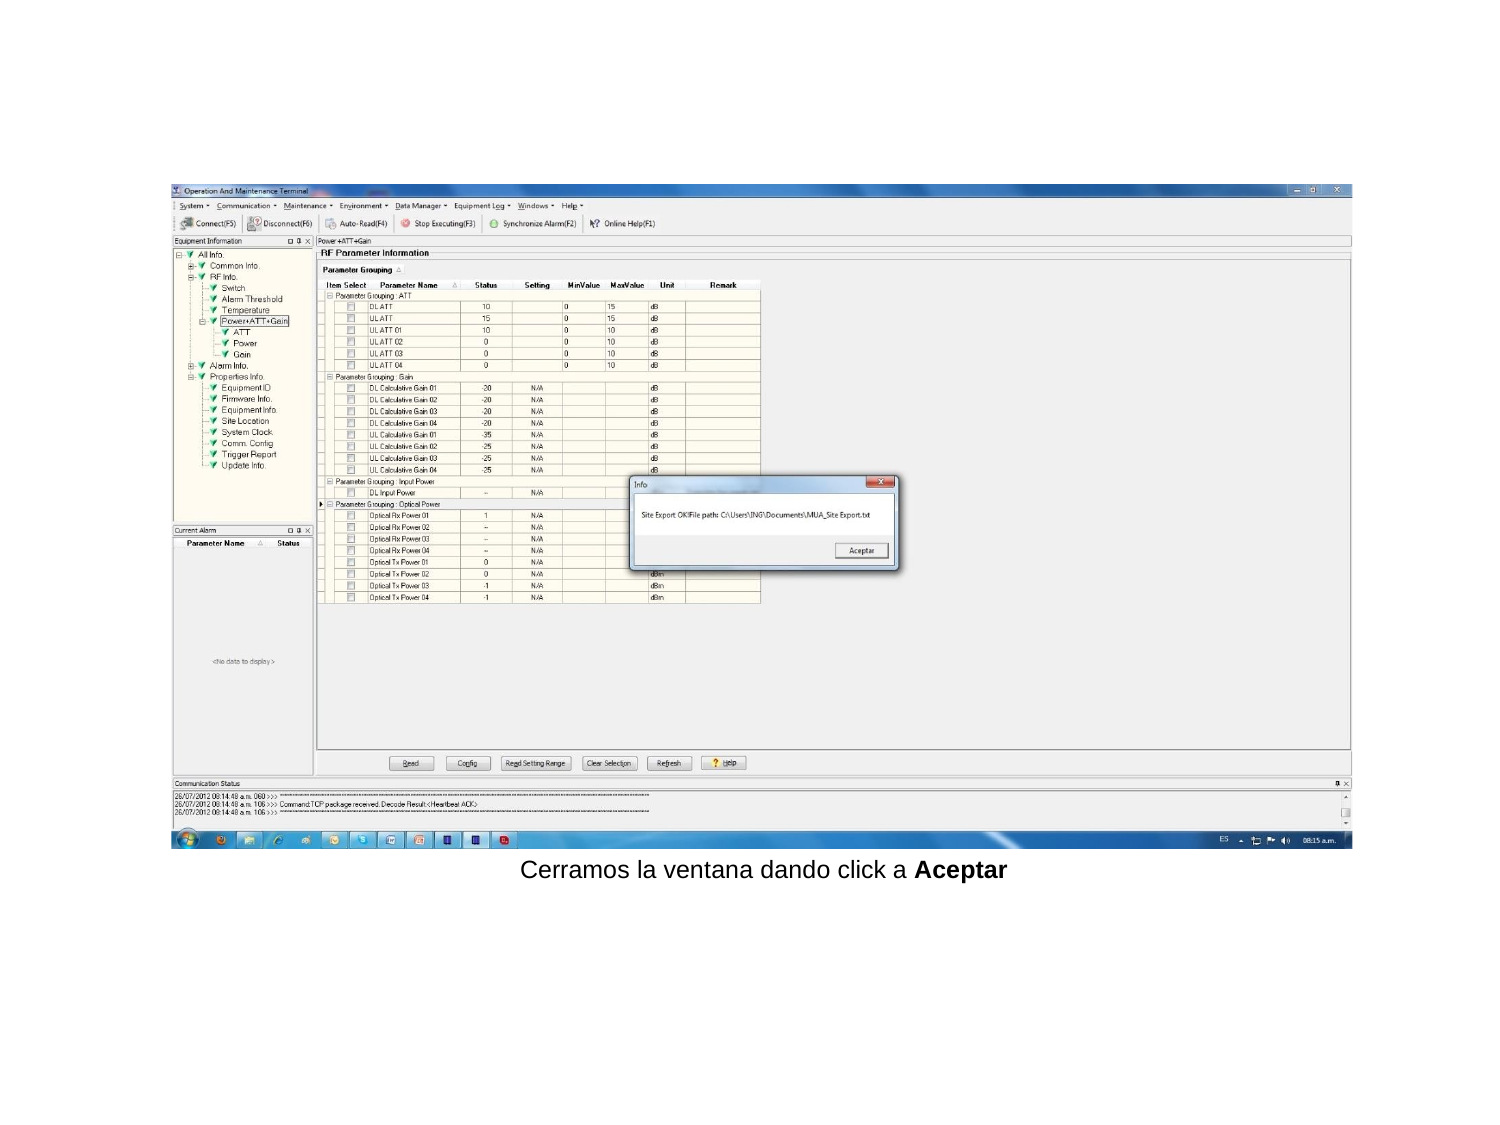

Cerramos la ventana dando click a Aceptar